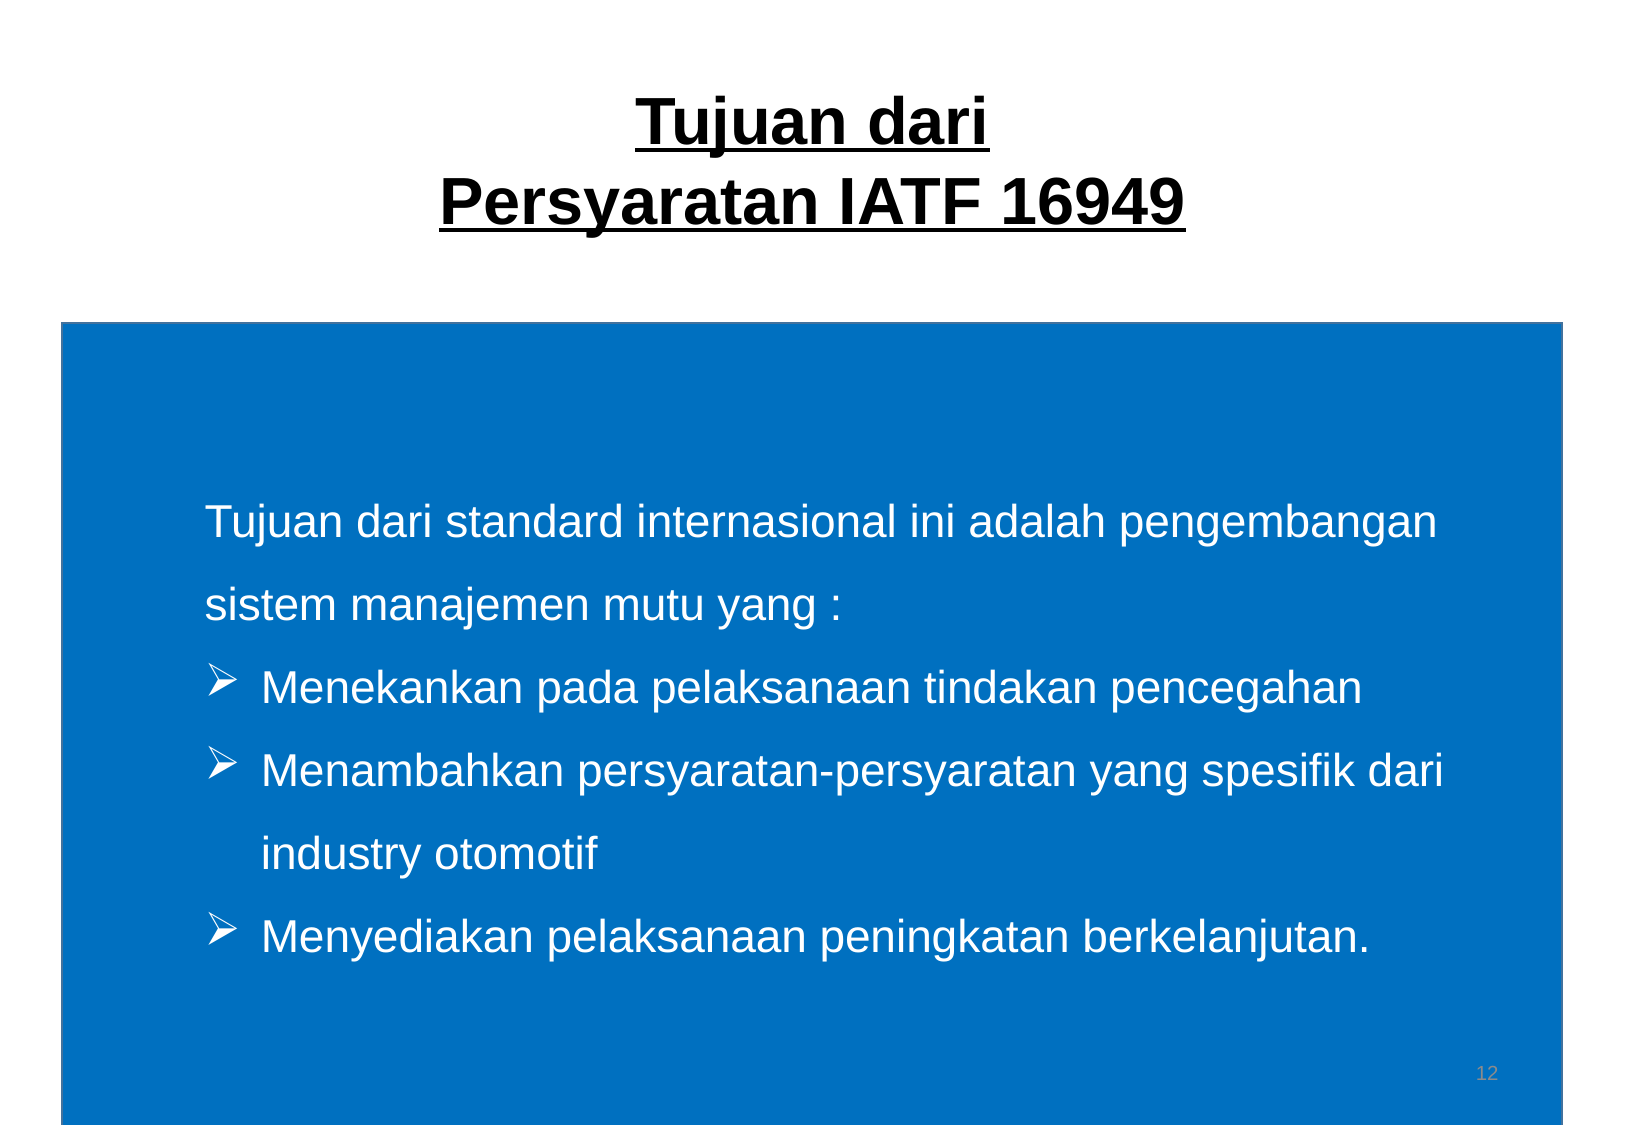

Tujuan dari Persyaratan IATF 16949

Tujuan dari standard internasional ini adalah pengembangan sistem manajemen mutu yang :
Menekankan pada pelaksanaan tindakan pencegahan
Menambahkan persyaratan-persyaratan yang spesifik dari industry otomotif
Menyediakan pelaksanaan peningkatan berkelanjutan.
12
Awareness IATF 16949 1/Rev 01(c) Copyright, Sentral Sistem Juni 2017